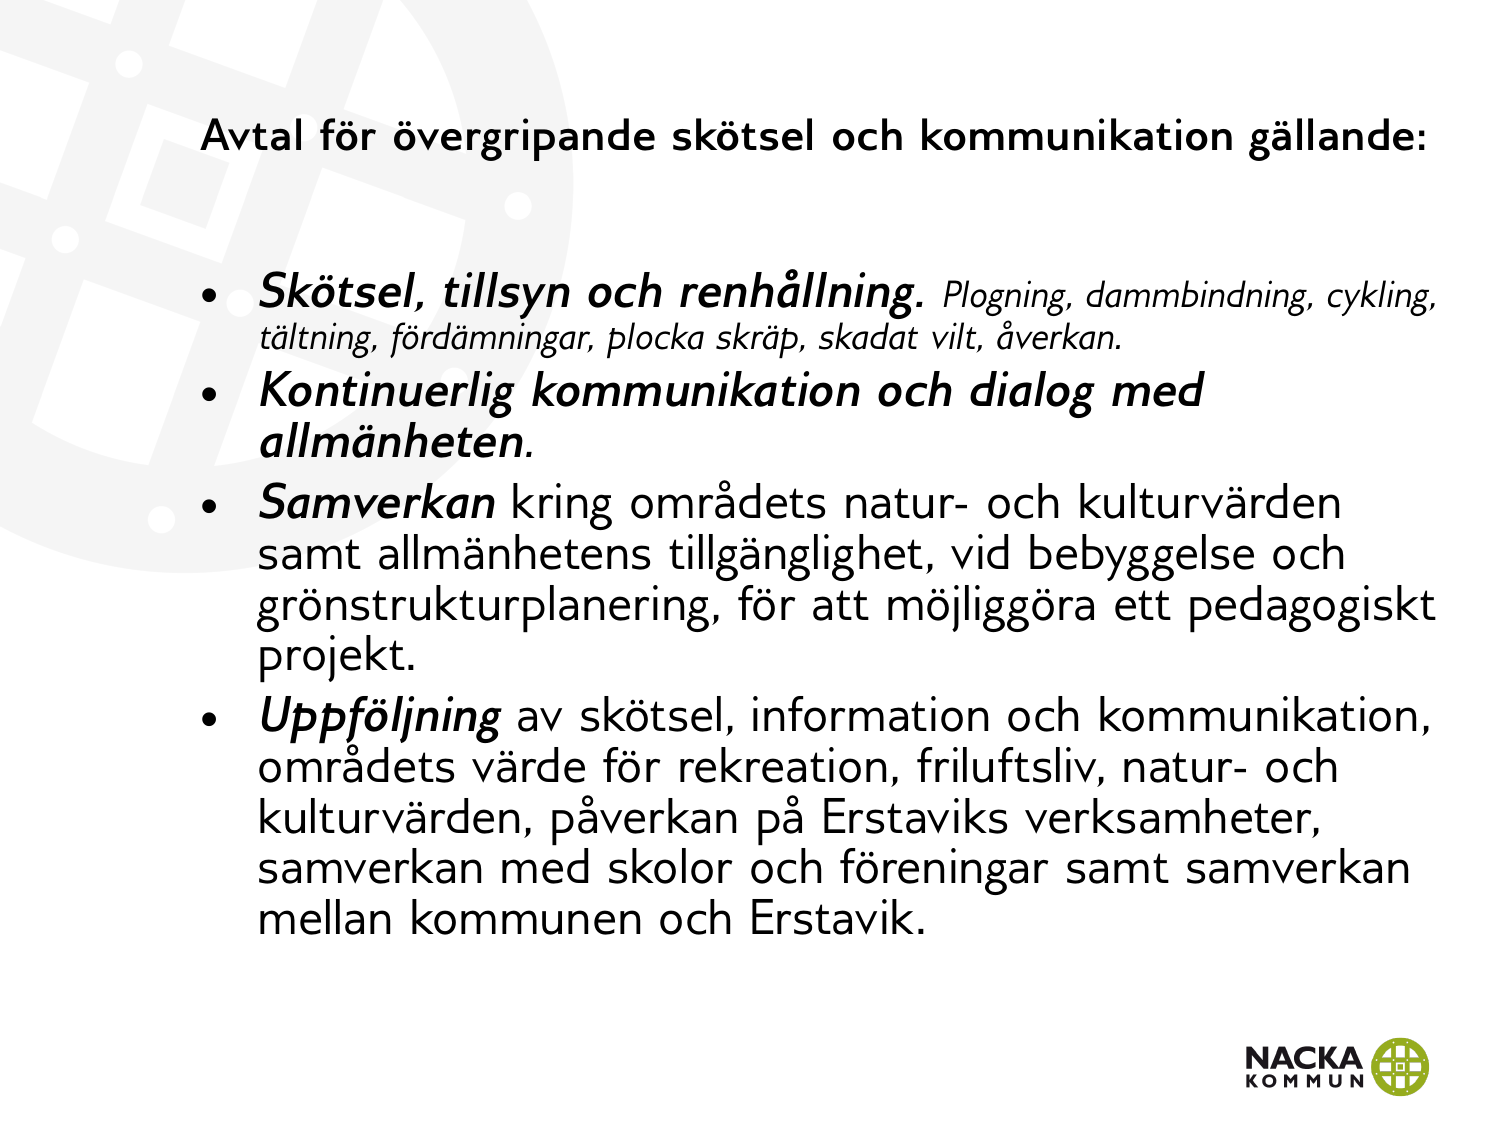

# Avtal för övergripande skötsel och kommunikation gällande:
Skötsel, tillsyn och renhållning. Plogning, dammbindning, cykling, tältning, fördämningar, plocka skräp, skadat vilt, åverkan.
Kontinuerlig kommunikation och dialog med allmänheten.
Samverkan kring områdets natur- och kulturvärden samt allmänhetens tillgänglighet, vid bebyggelse och grönstrukturplanering, för att möjliggöra ett pedagogiskt projekt.
Uppföljning av skötsel, information och kommunikation, områdets värde för rekreation, friluftsliv, natur- och kulturvärden, påverkan på Erstaviks verksamheter, samverkan med skolor och föreningar samt samverkan mellan kommunen och Erstavik.